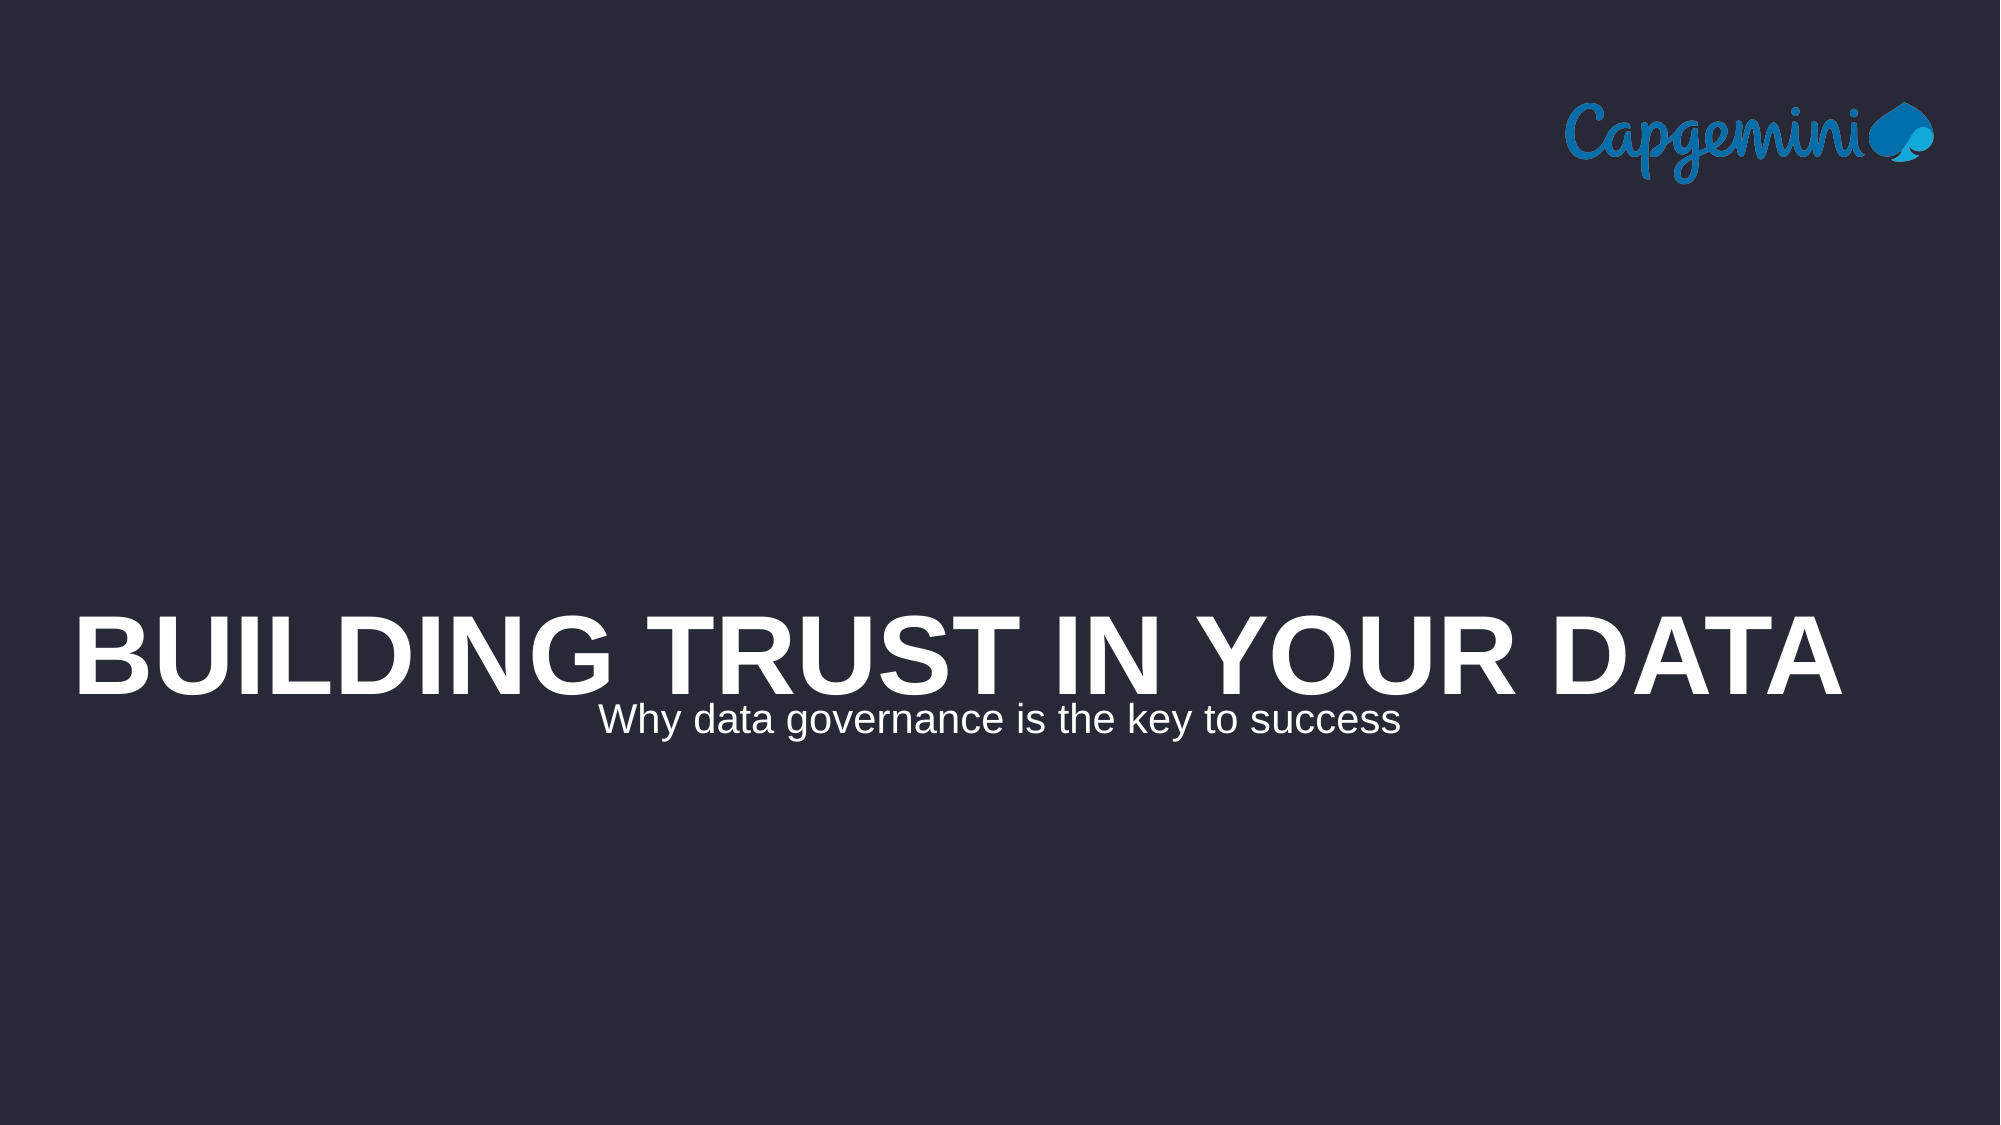

# Building trust in your data
Why data governance is the key to success